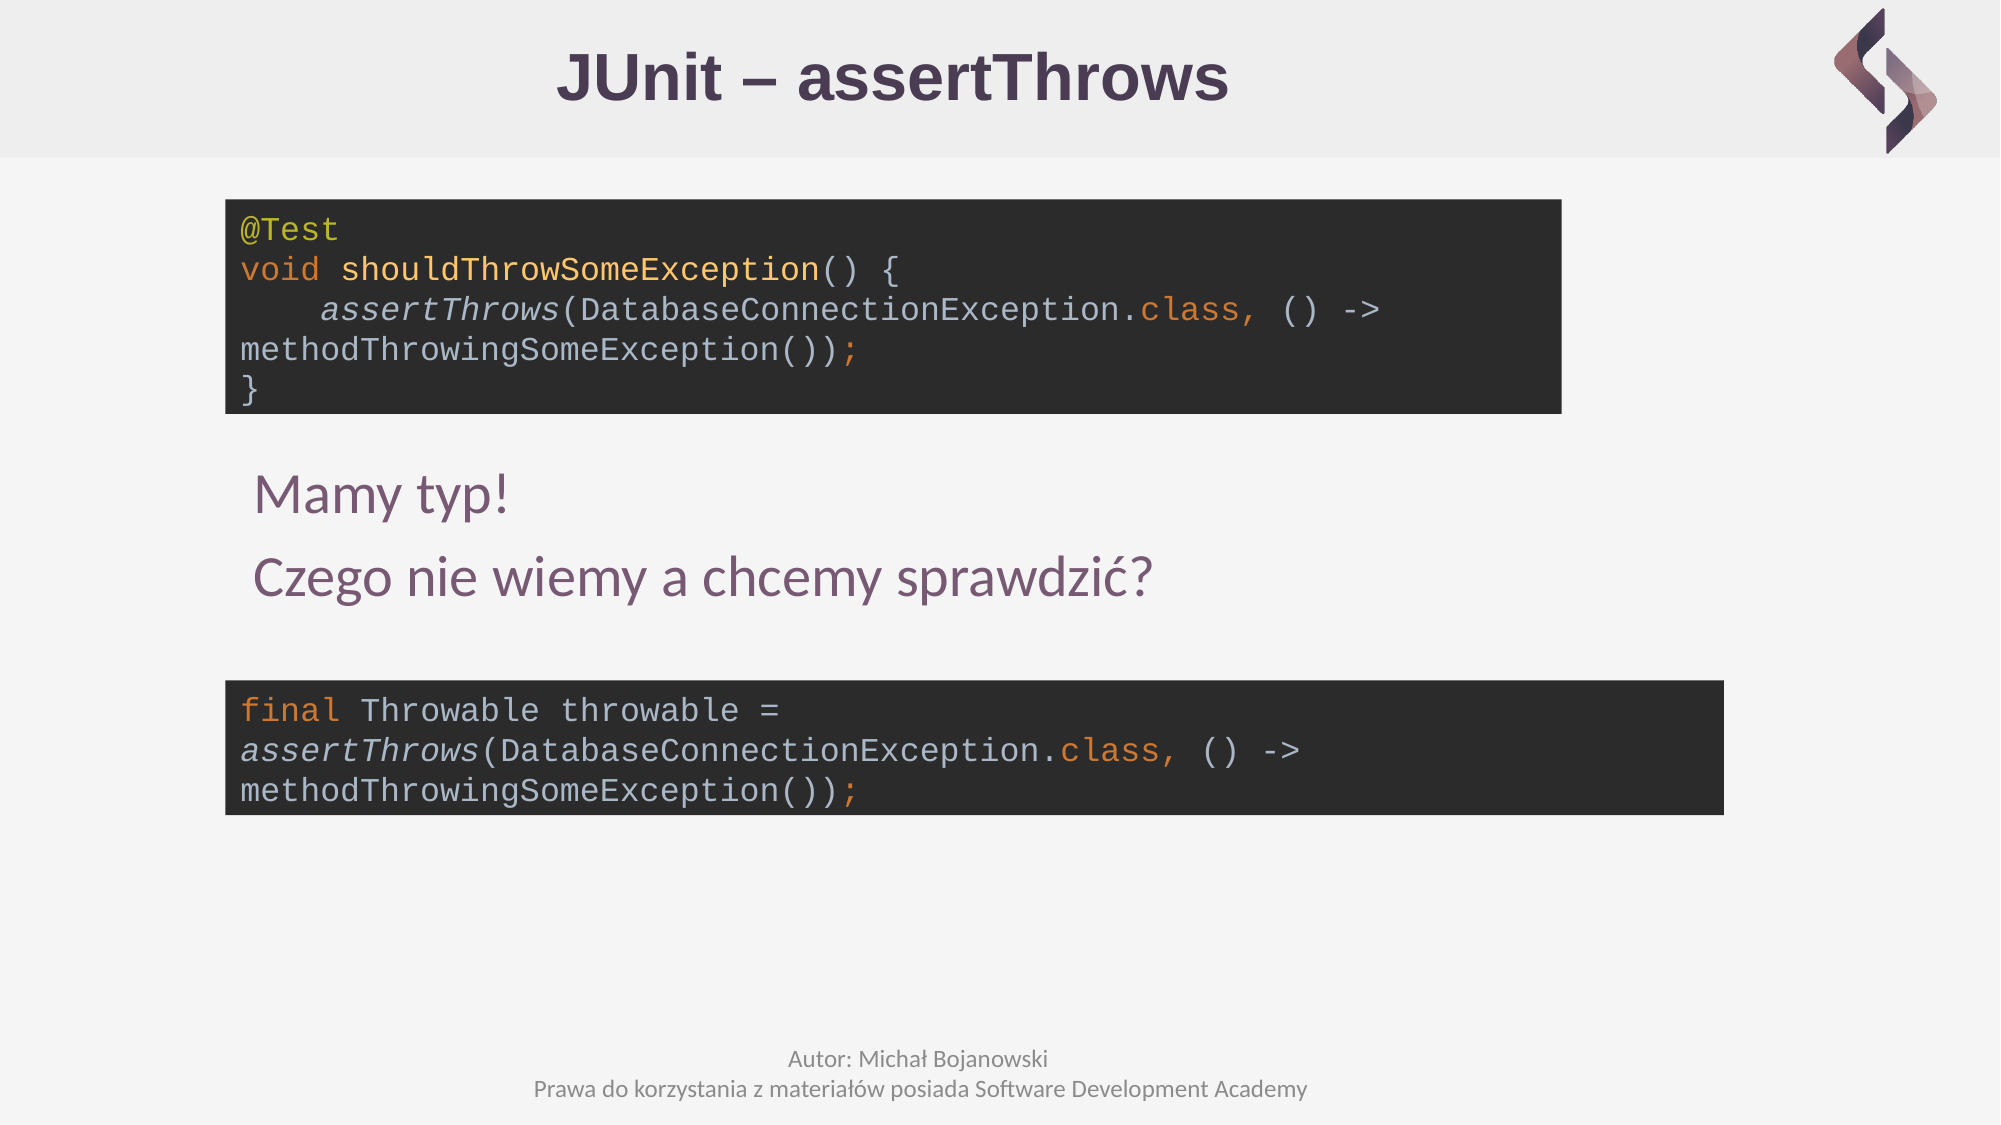

# JUnit – assertThrows
@Test
void shouldThrowSomeException() {
    assertThrows(DatabaseConnectionException.class, () -> methodThrowingSomeException());
}

Mamy typ!
Czego nie wiemy a chcemy sprawdzić?

final Throwable throwable = assertThrows(DatabaseConnectionException.class, () -> methodThrowingSomeException());
Autor: Michał Bojanowski
Prawa do korzystania z materiałów posiada Software Development Academy